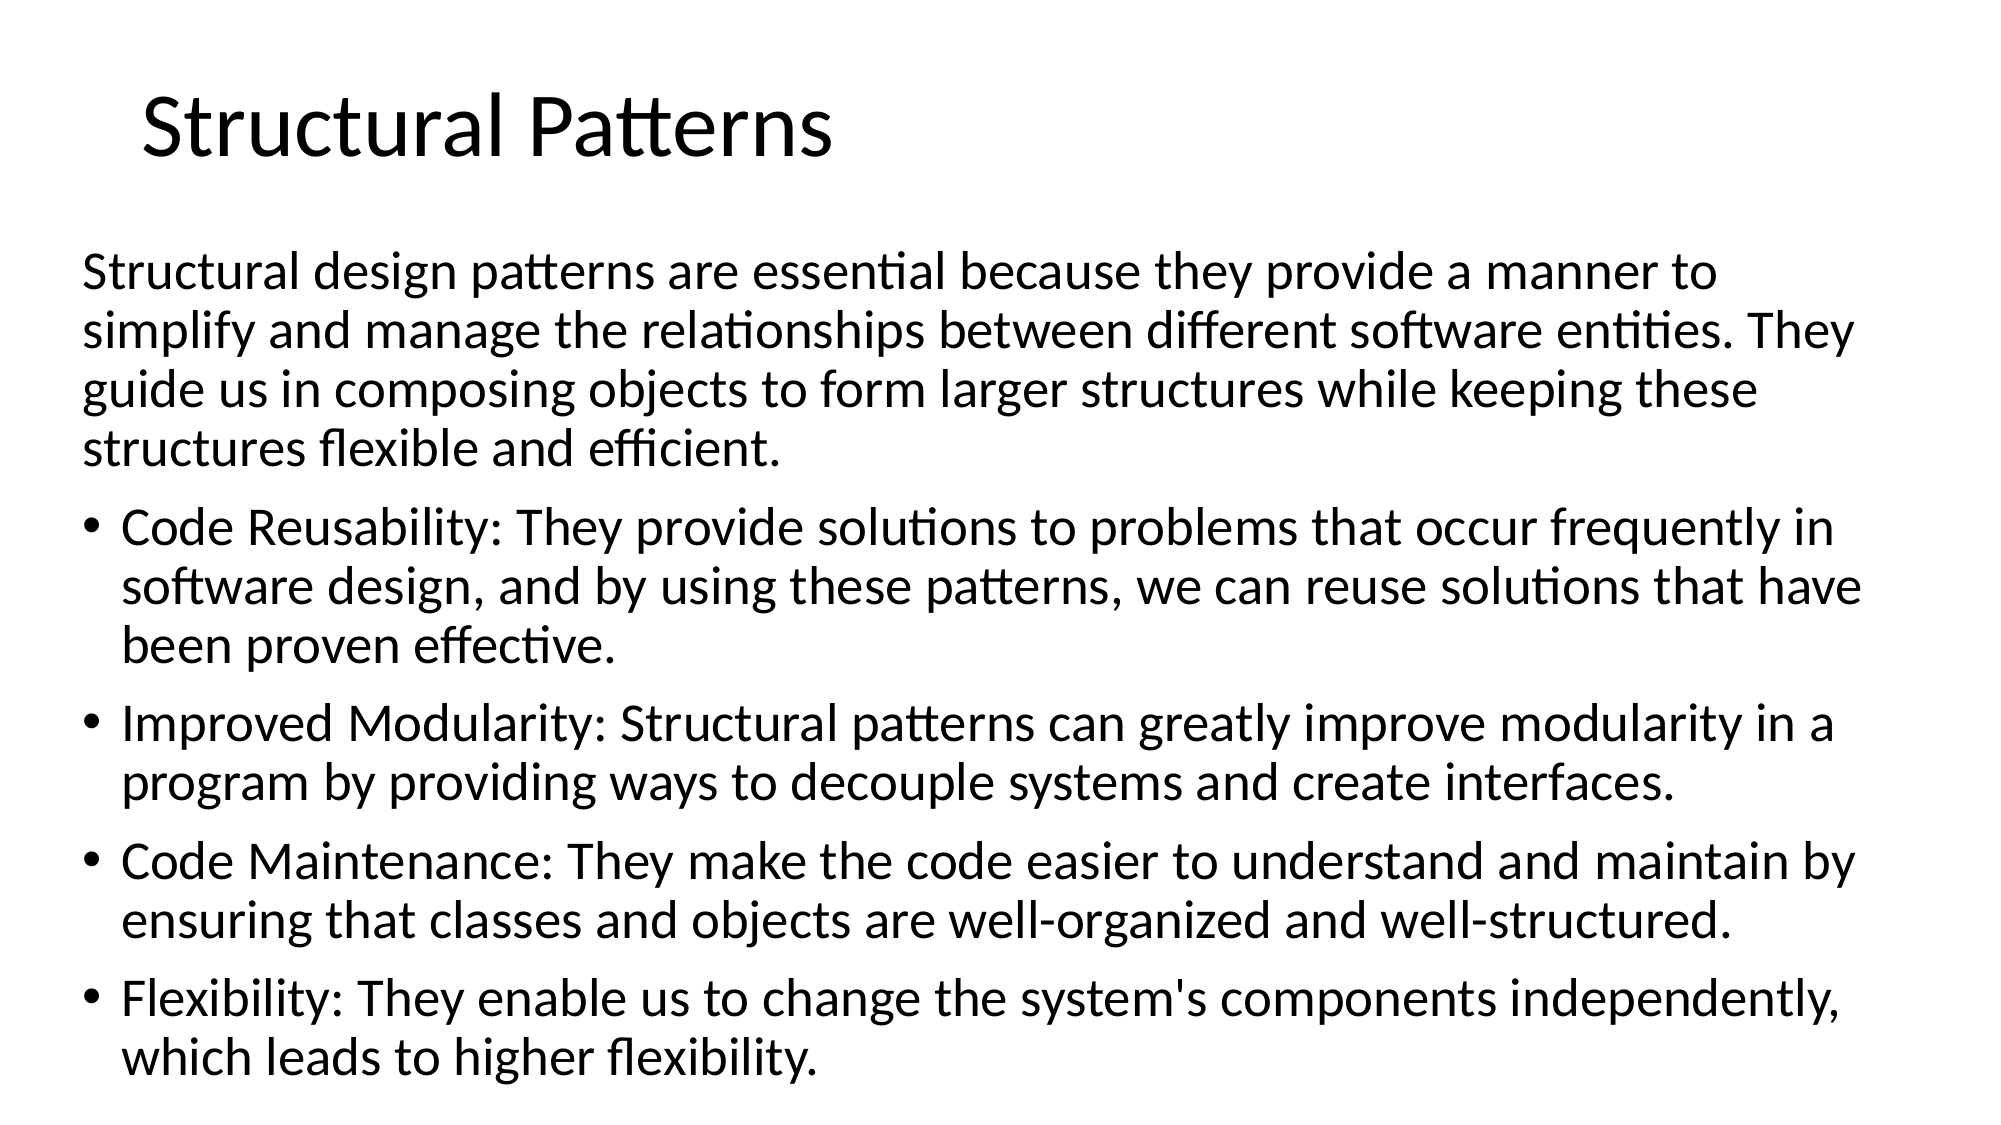

# Structural Patterns
Structural design patterns are essential because they provide a manner to simplify and manage the relationships between different software entities. They guide us in composing objects to form larger structures while keeping these structures flexible and efficient.
Code Reusability: They provide solutions to problems that occur frequently in software design, and by using these patterns, we can reuse solutions that have been proven effective.
Improved Modularity: Structural patterns can greatly improve modularity in a program by providing ways to decouple systems and create interfaces.
Code Maintenance: They make the code easier to understand and maintain by ensuring that classes and objects are well-organized and well-structured.
Flexibility: They enable us to change the system's components independently, which leads to higher flexibility.